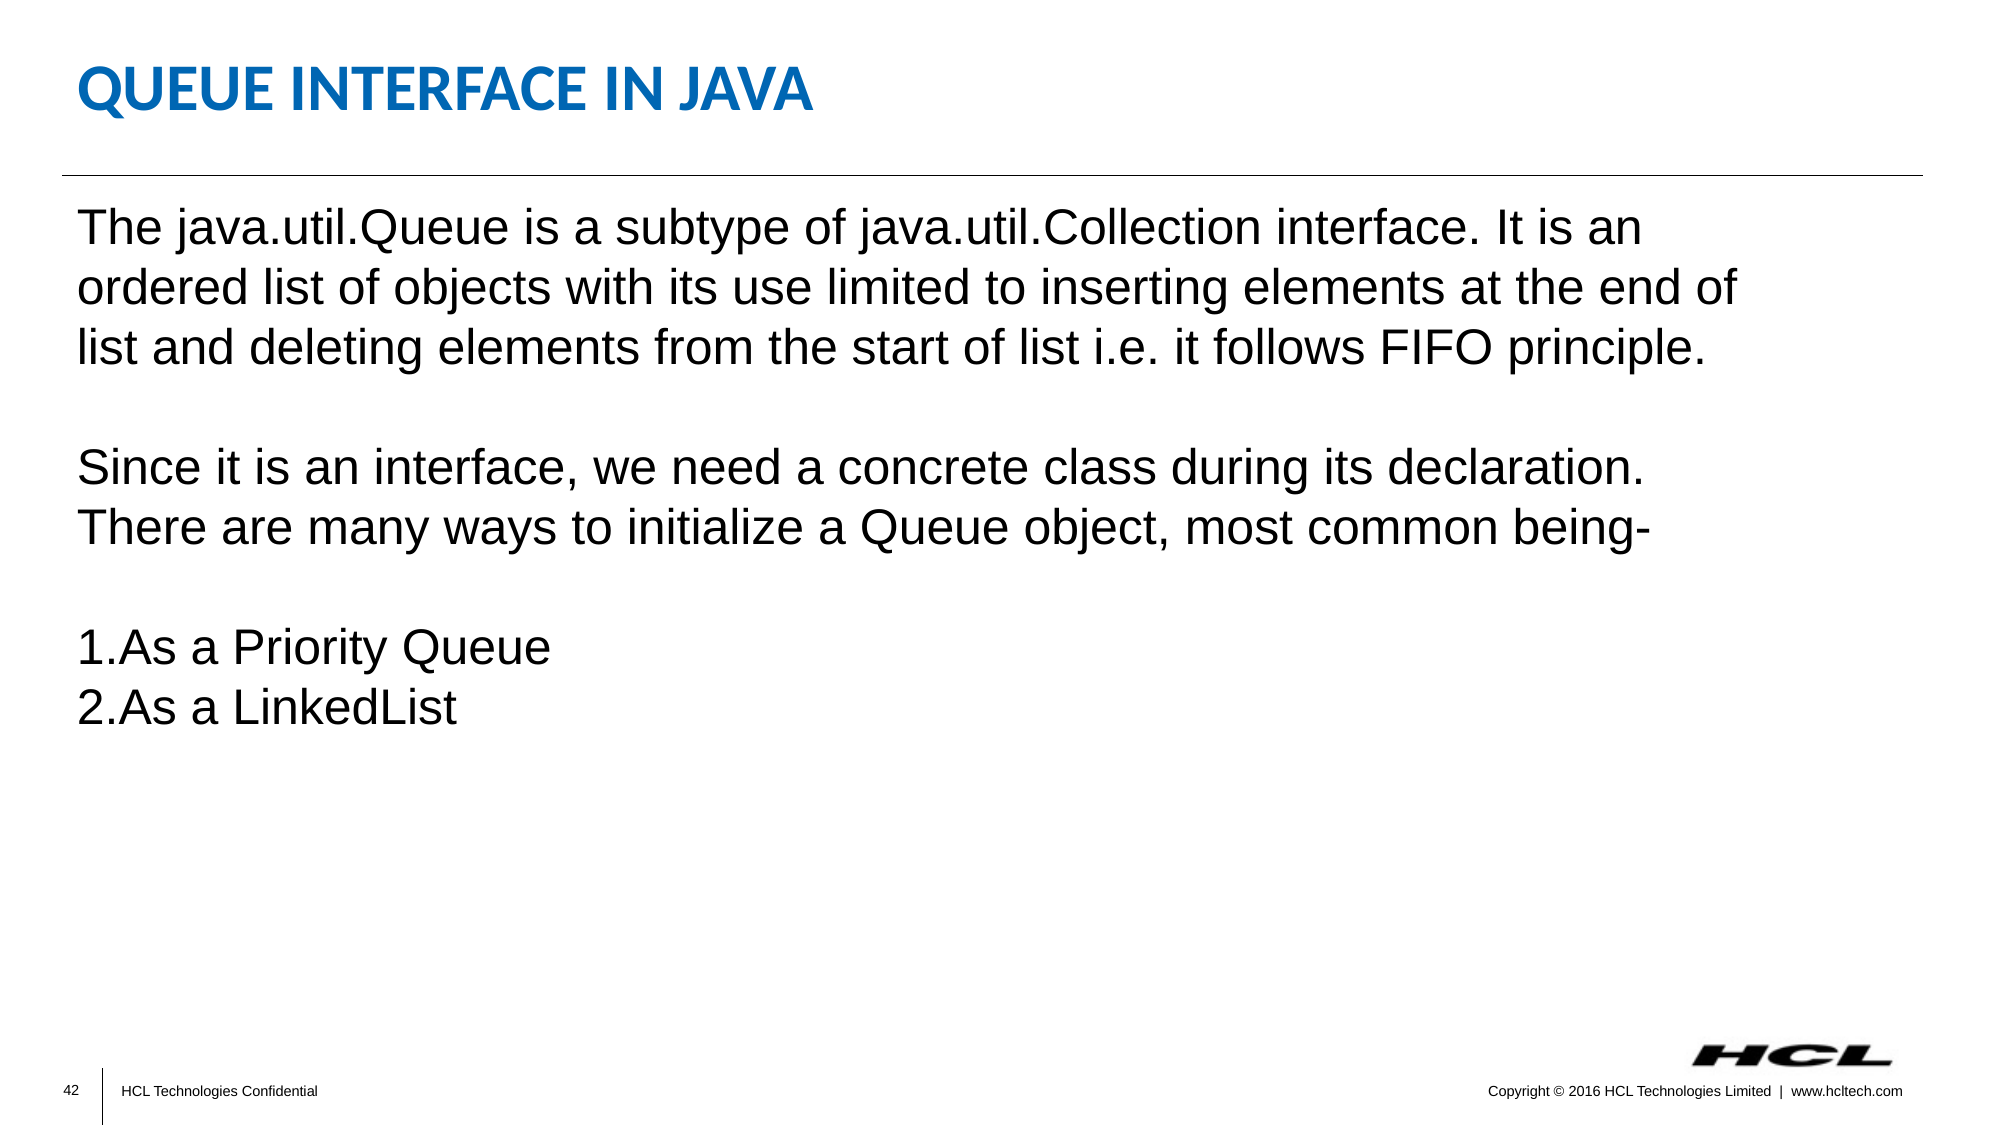

# Queue Interface In Java
The java.util.Queue is a subtype of java.util.Collection interface. It is an ordered list of objects with its use limited to inserting elements at the end of list and deleting elements from the start of list i.e. it follows FIFO principle.
Since it is an interface, we need a concrete class during its declaration. There are many ways to initialize a Queue object, most common being-

As a Priority Queue
As a LinkedList